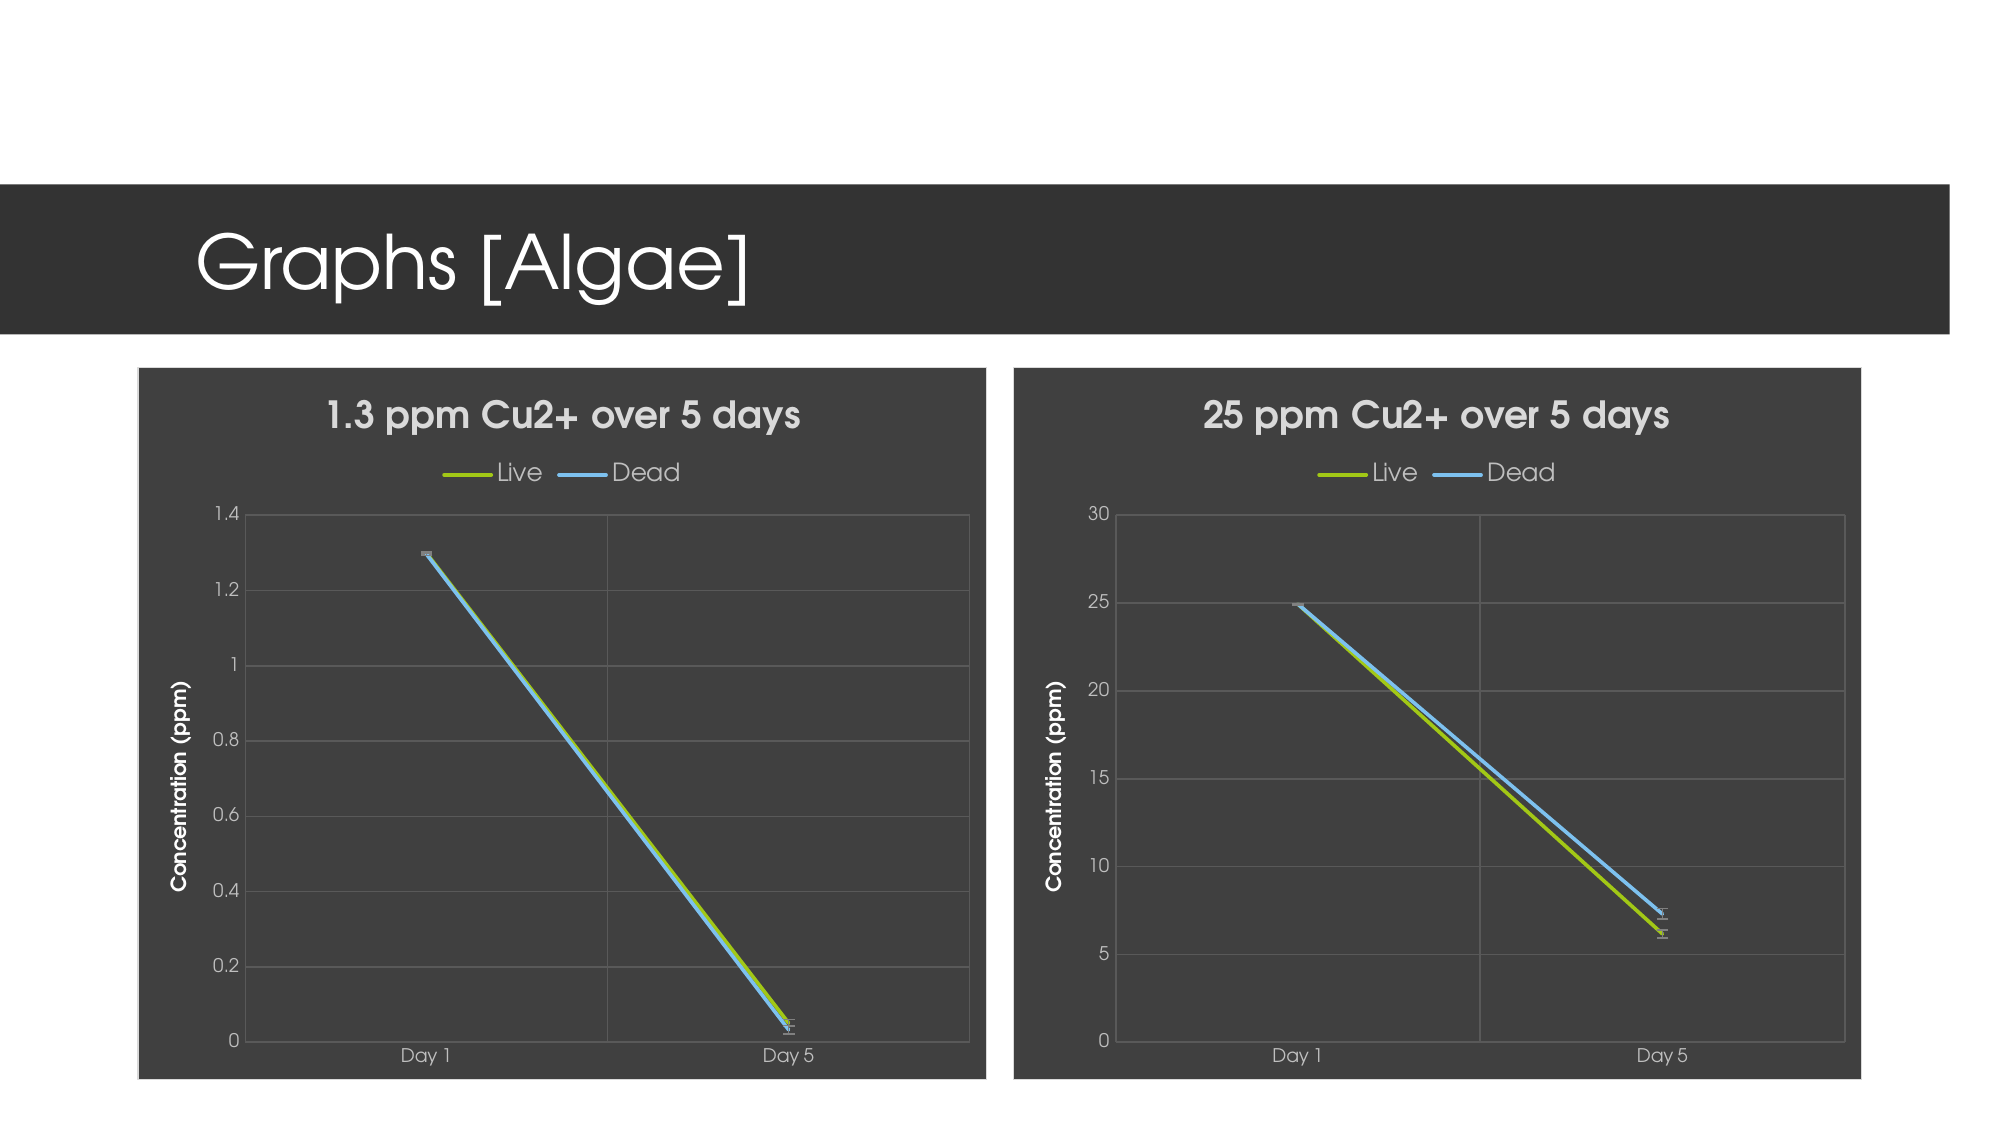

# Graphs [Algae]

### Chart: 1.3 ppm Cu2+ over 5 days

| Category | Live | Dead |
|---|---|---|
| Day 1 | 1.299333333333333 | 1.296666666666667 |
| Day 5 | 0.051 | 0.0333333333333333 |

### Chart: 25 ppm Cu2+ over 5 days

| Category | Live | Dead |
|---|---|---|
| Day 1 | 24.93666666666667 | 24.94 |
| Day 5 | 6.173333333333333 | 7.30133333333334 |
44